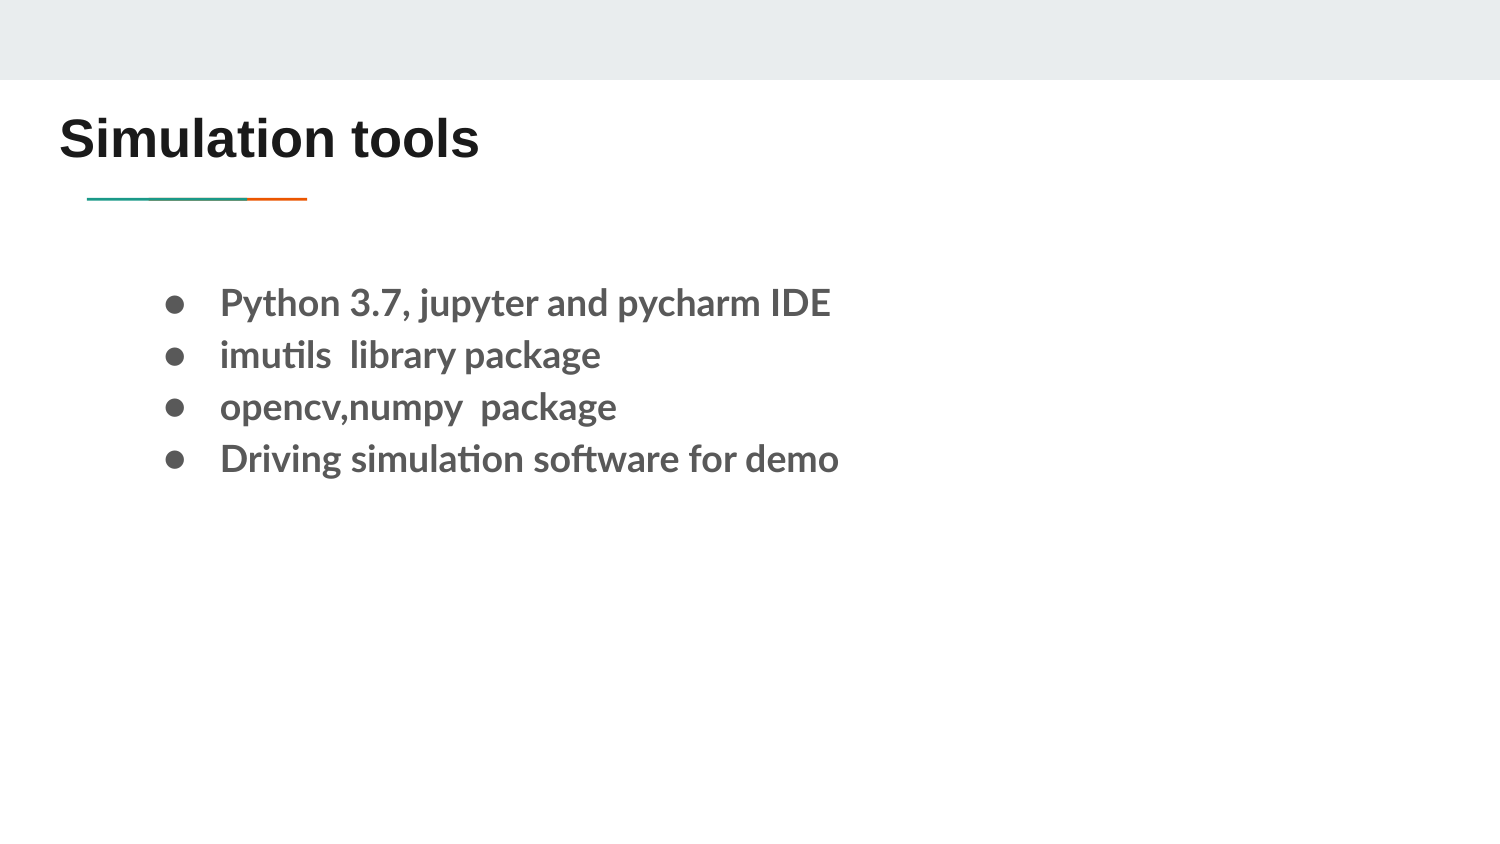

# Simulation tools
Python 3.7, jupyter and pycharm IDE
imutils  library package
opencv,numpy  package
Driving simulation software for demo